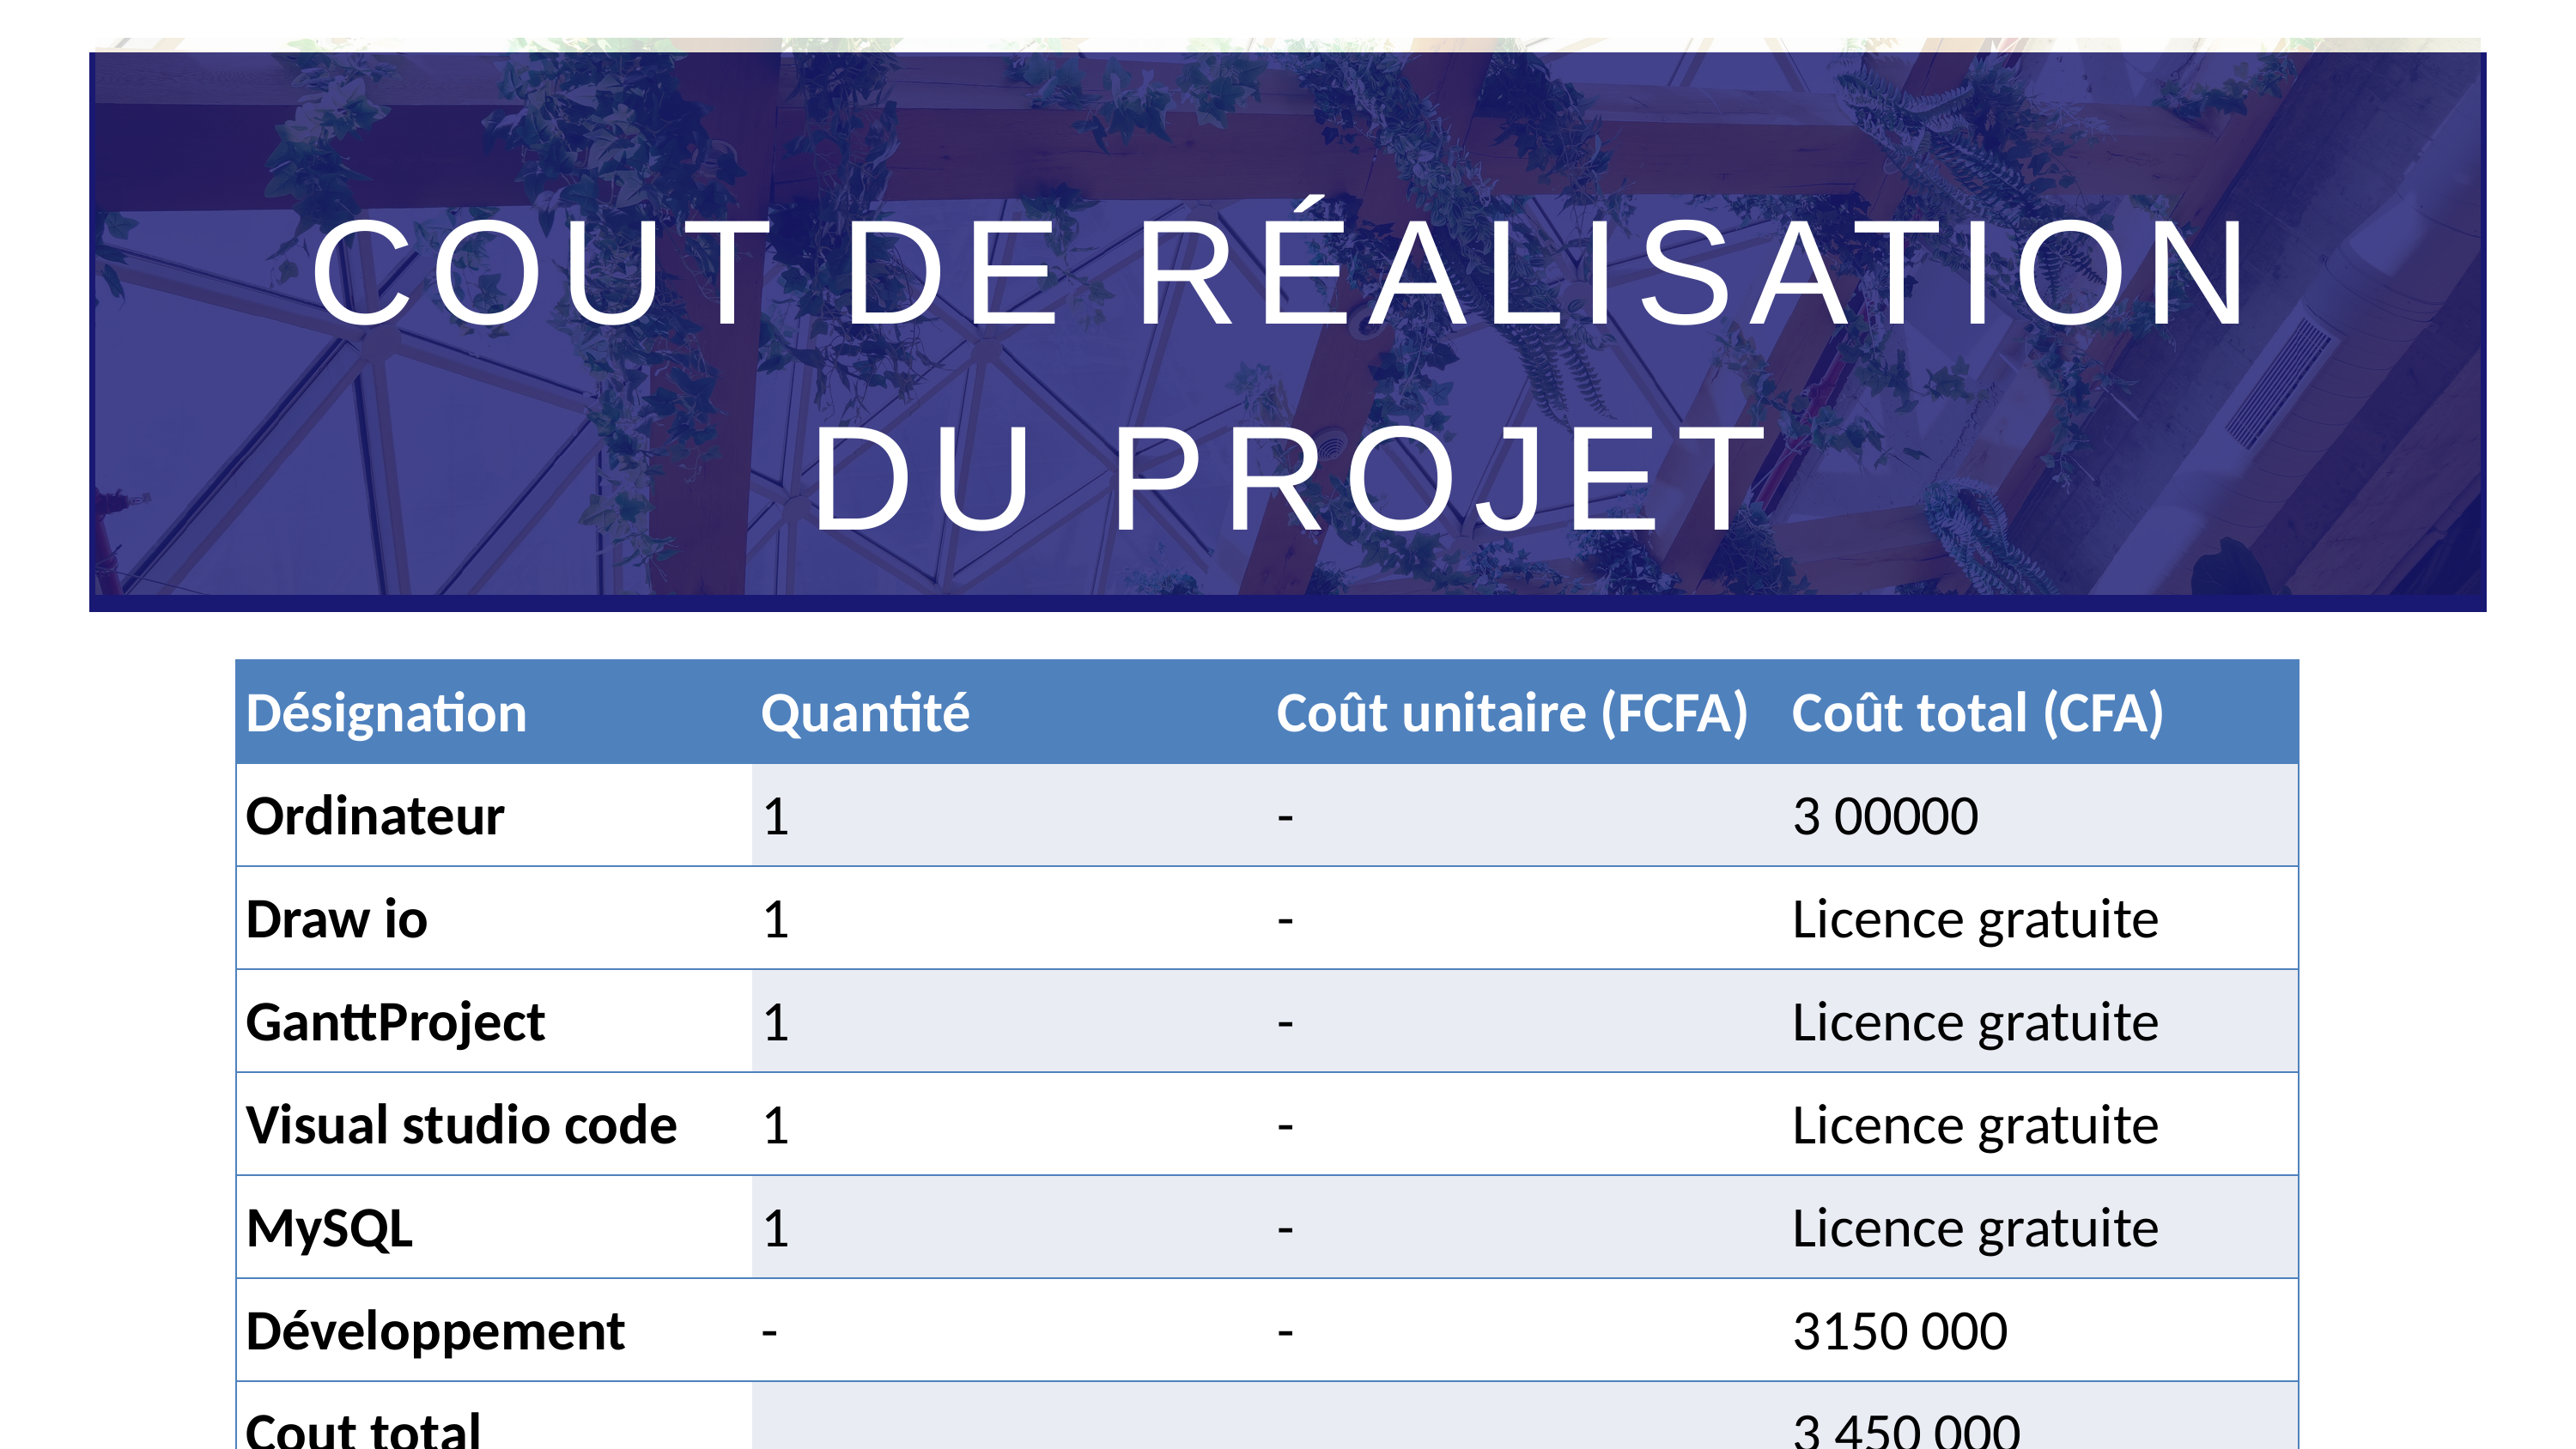

COUT DE RÉALISATION DU PROJET
| Désignation | Quantité | Coût unitaire (FCFA) | Coût total (CFA) |
| --- | --- | --- | --- |
| Ordinateur | 1 | - | 3 00000 |
| Draw io | 1 | - | Licence gratuite |
| GanttProject | 1 | - | Licence gratuite |
| Visual studio code | 1 | - | Licence gratuite |
| MySQL | 1 | - | Licence gratuite |
| Développement | - | - | 3150 000 |
| Cout total |  |  | 3 450 000 |